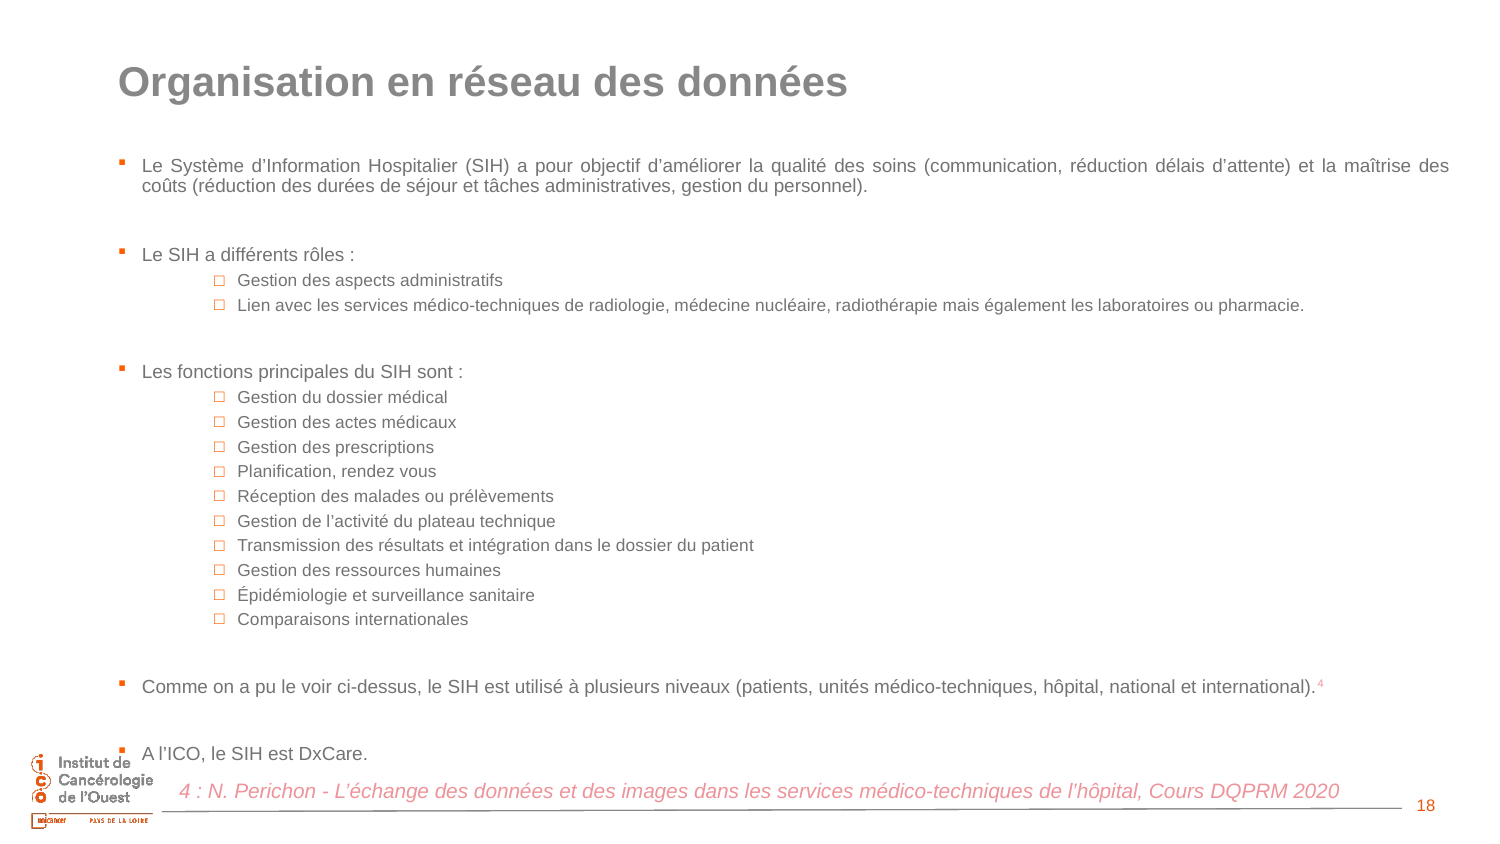

# Organisation en réseau des données
Le Système d’Information Hospitalier (SIH) a pour objectif d’améliorer la qualité des soins (communication, réduction délais d’attente) et la maîtrise des coûts (réduction des durées de séjour et tâches administratives, gestion du personnel).

Le SIH a différents rôles :
Gestion des aspects administratifs
Lien avec les services médico-techniques de radiologie, médecine nucléaire, radiothérapie mais également les laboratoires ou pharmacie.

Les fonctions principales du SIH sont :
Gestion du dossier médical
Gestion des actes médicaux
Gestion des prescriptions
Planification, rendez vous
Réception des malades ou prélèvements
Gestion de l’activité du plateau technique
Transmission des résultats et intégration dans le dossier du patient
Gestion des ressources humaines
Épidémiologie et surveillance sanitaire
Comparaisons internationales

Comme on a pu le voir ci-dessus, le SIH est utilisé à plusieurs niveaux (patients, unités médico-techniques, hôpital, national et international).4

A l’ICO, le SIH est DxCare.

4 : N. Perichon - L’échange des données et des images dans les services médico-techniques de l’hôpital, Cours DQPRM 2020